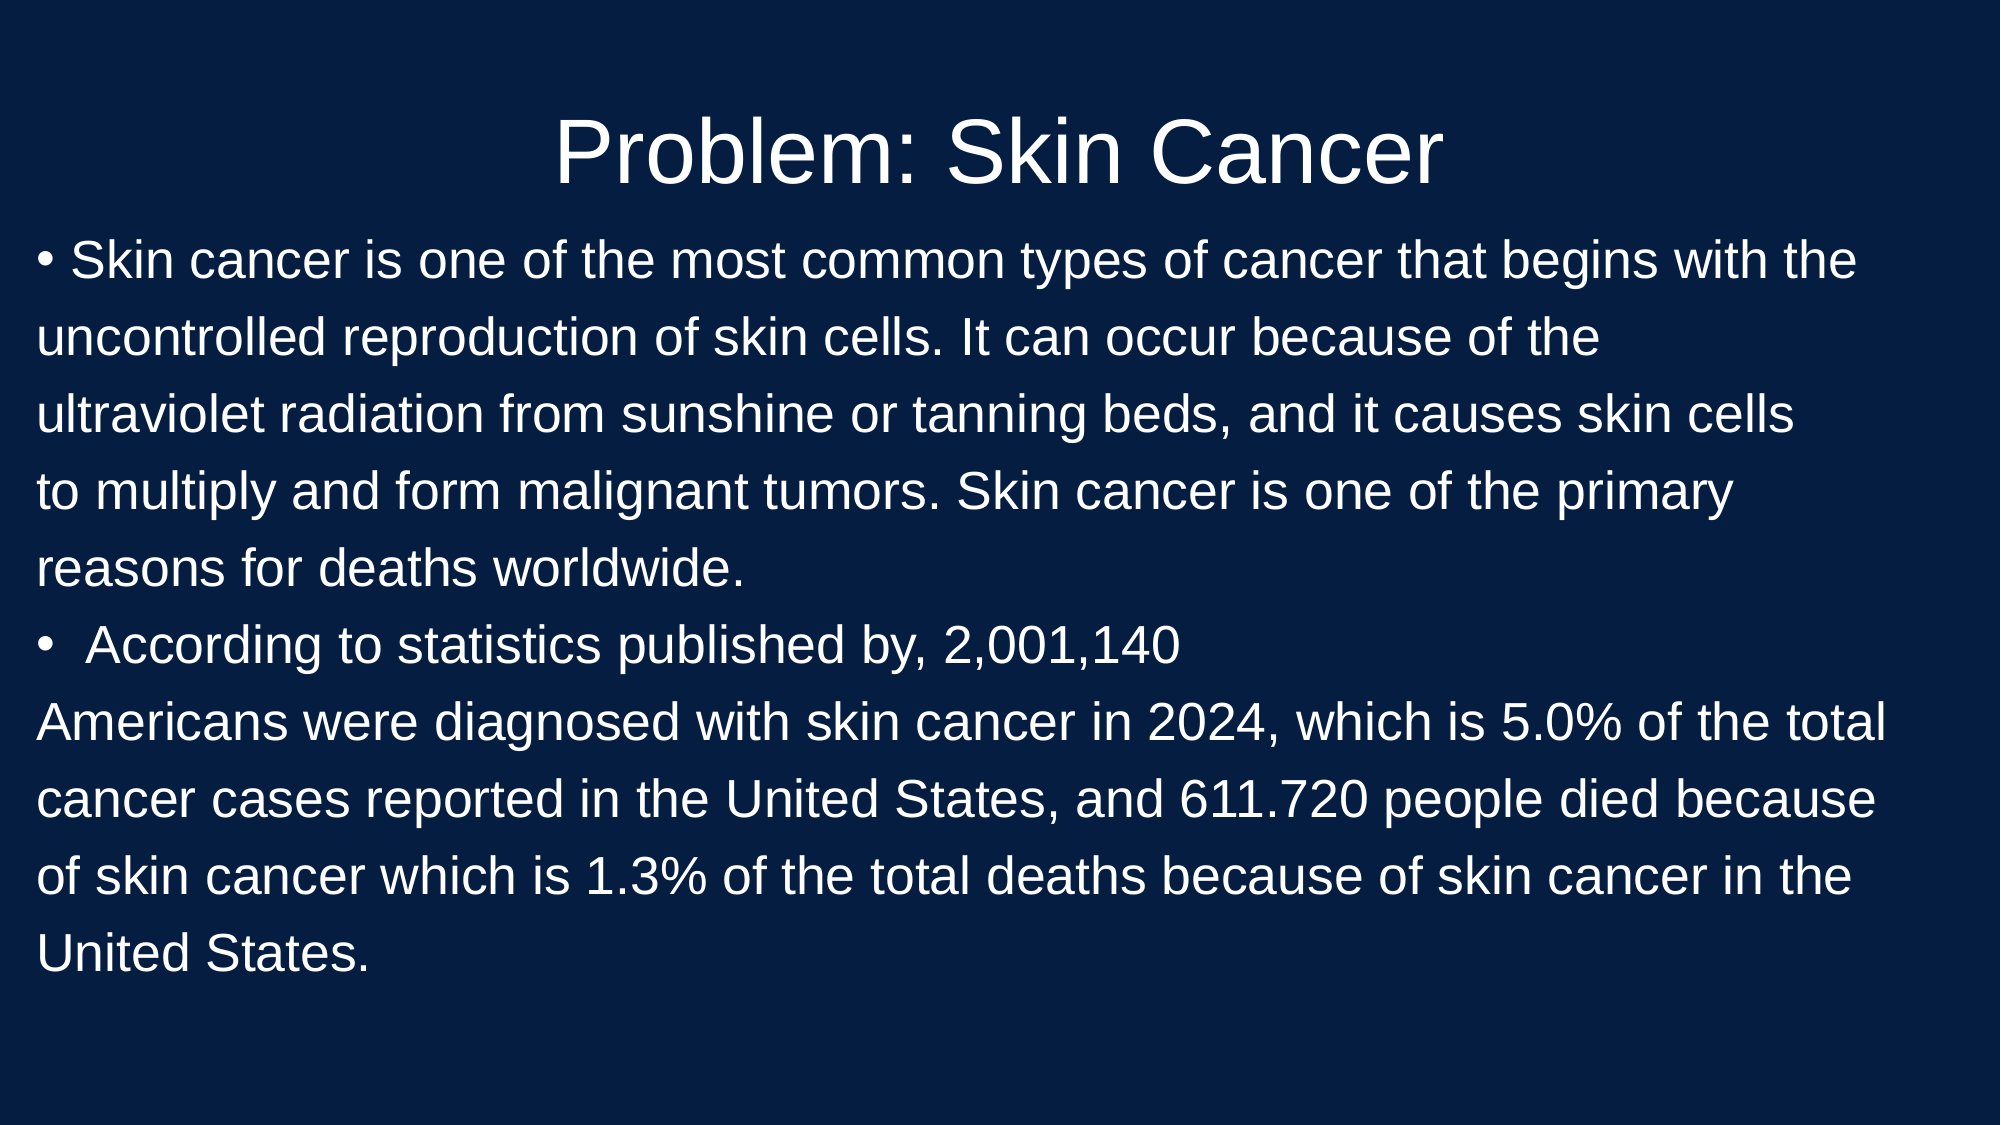

# Problem: Skin Cancer
Skin cancer is one of the most common types of cancer that begins with the
uncontrolled reproduction of skin cells. It can occur because of the
ultraviolet radiation from sunshine or tanning beds, and it causes skin cells
to multiply and form malignant tumors. Skin cancer is one of the primary
reasons for deaths worldwide.
 According to statistics published by, 2,001,140
Americans were diagnosed with skin cancer in 2024, which is 5.0% of the total
cancer cases reported in the United States, and 611.720 people died because
of skin cancer which is 1.3% of the total deaths because of skin cancer in the
United States.